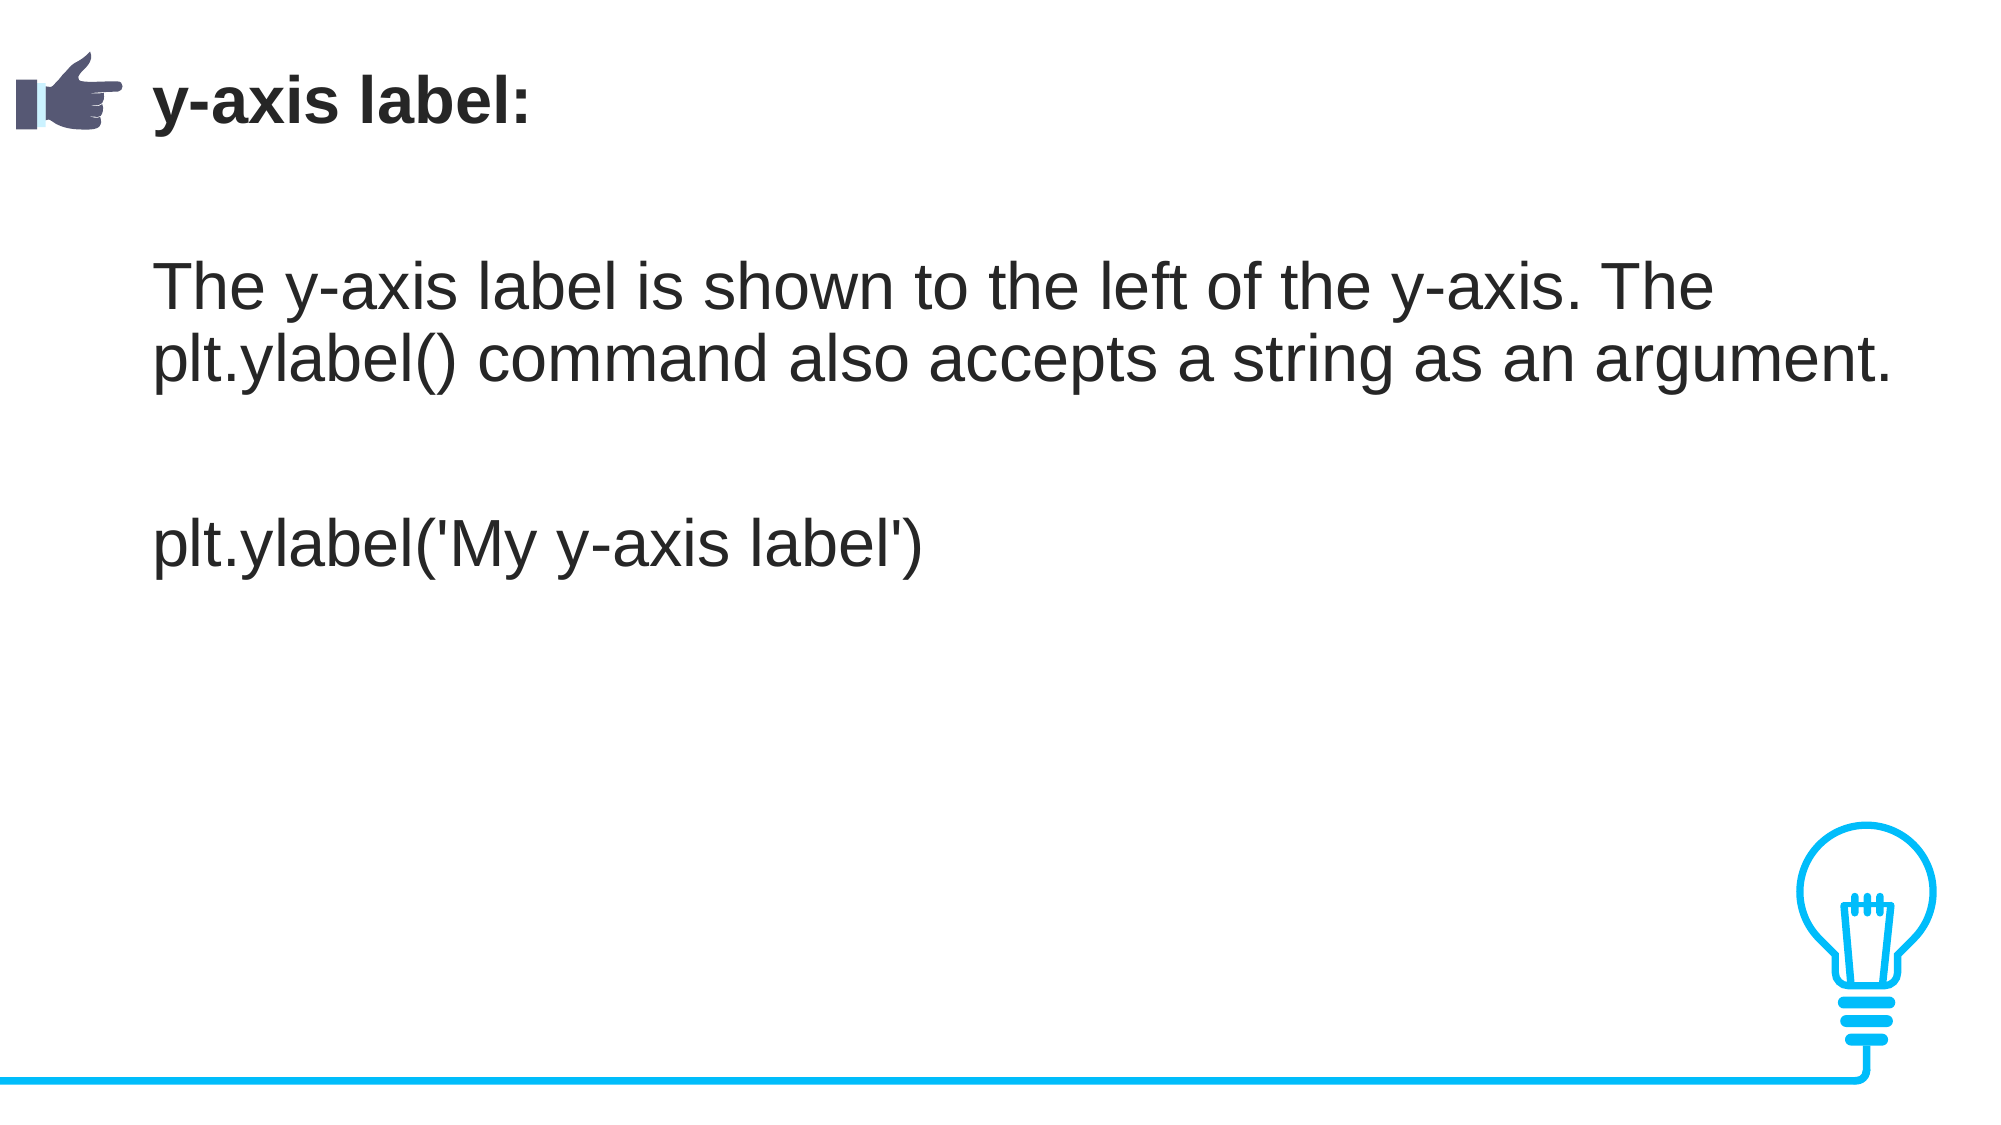

y-axis label:

The y-axis label is shown to the left of the y-axis. The plt.ylabel() command also accepts a string as an argument.

plt.ylabel('My y-axis label')